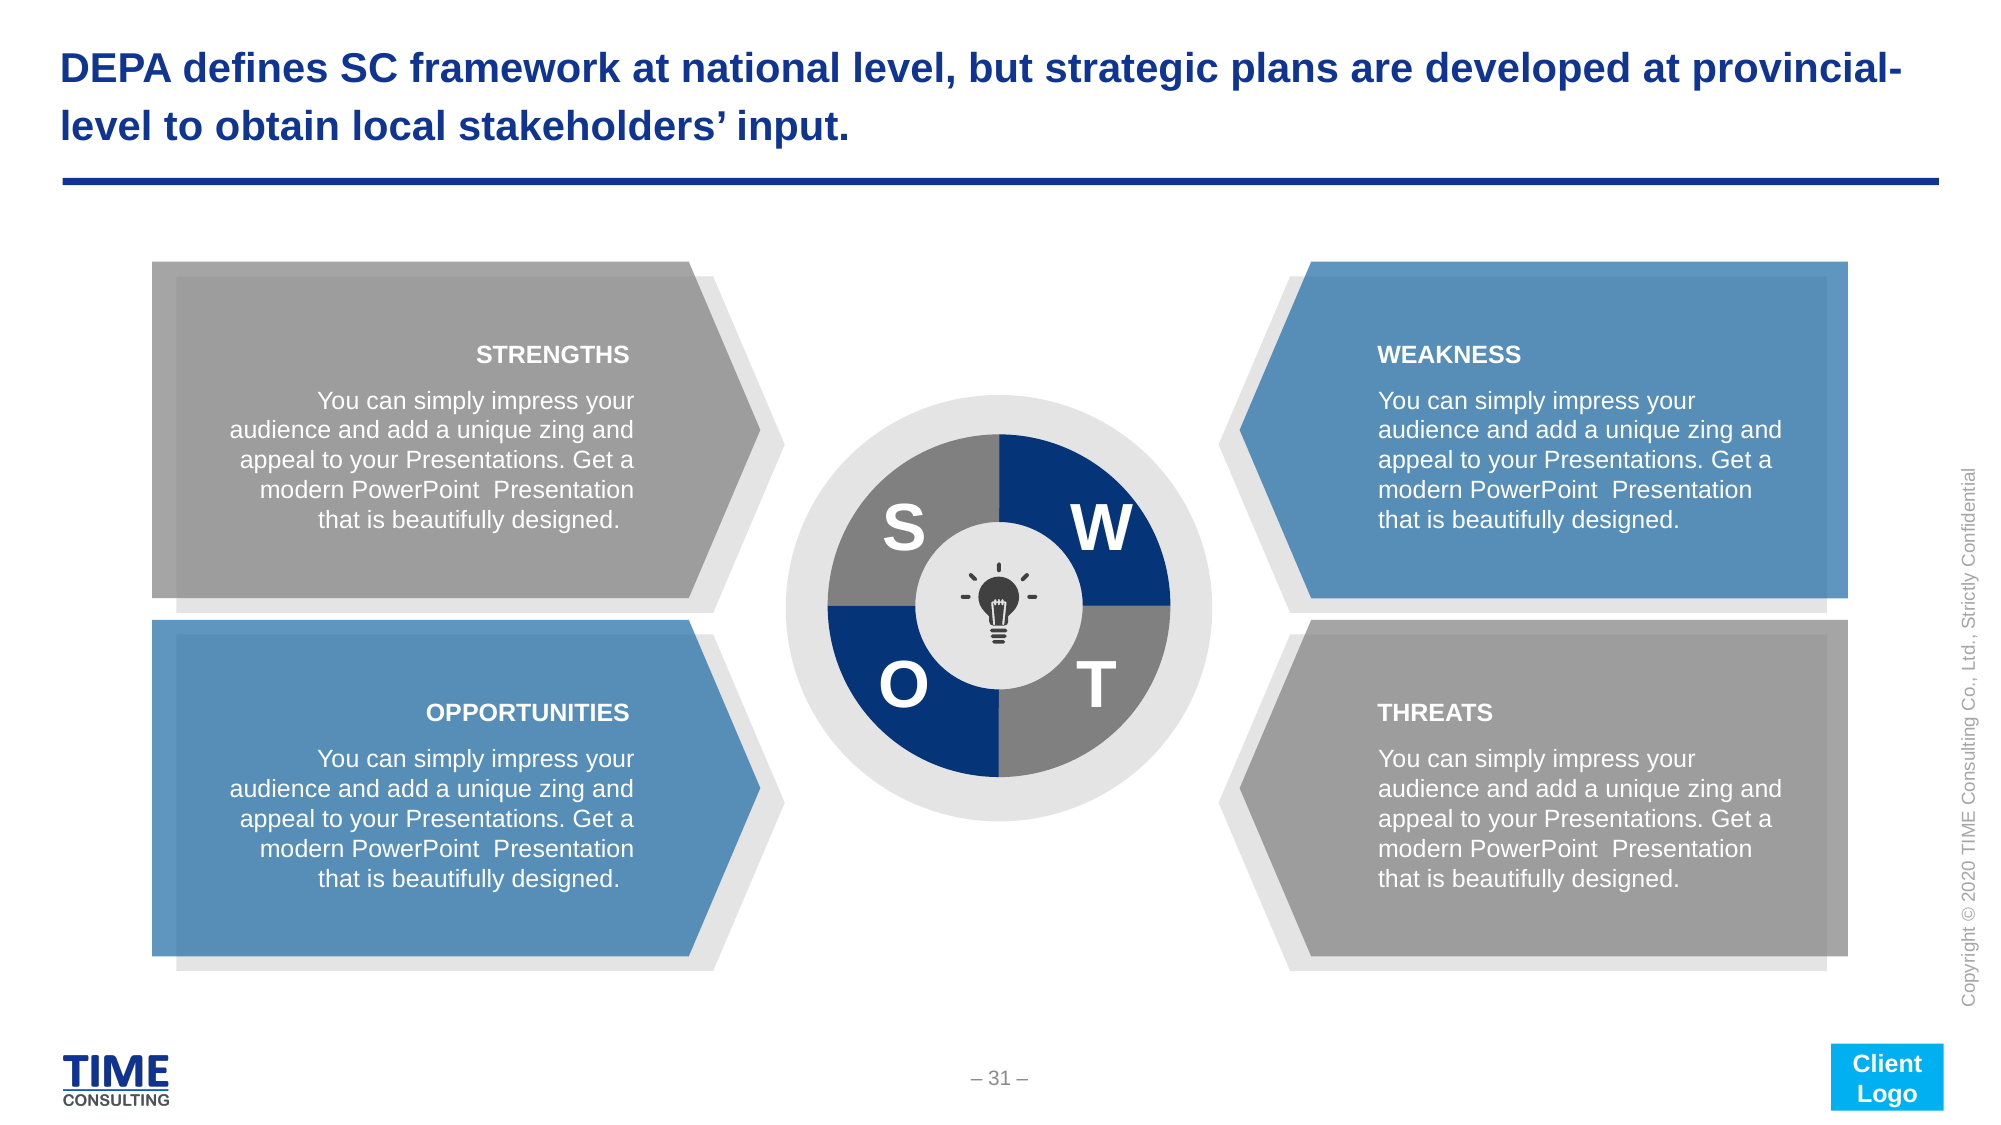

# DEPA defines SC framework at national level, but strategic plans are developed at provincial-level to obtain local stakeholders’ input.

STRENGTHS
You can simply impress your audience and add a unique zing and appeal to your Presentations. Get a modern PowerPoint  Presentation that is beautifully designed.
WEAKNESS
You can simply impress your audience and add a unique zing and appeal to your Presentations. Get a modern PowerPoint  Presentation that is beautifully designed.

W
S

T
O
OPPORTUNITIES
You can simply impress your audience and add a unique zing and appeal to your Presentations. Get a modern PowerPoint  Presentation that is beautifully designed.
THREATS
You can simply impress your audience and add a unique zing and appeal to your Presentations. Get a modern PowerPoint  Presentation that is beautifully designed.
Client Logo